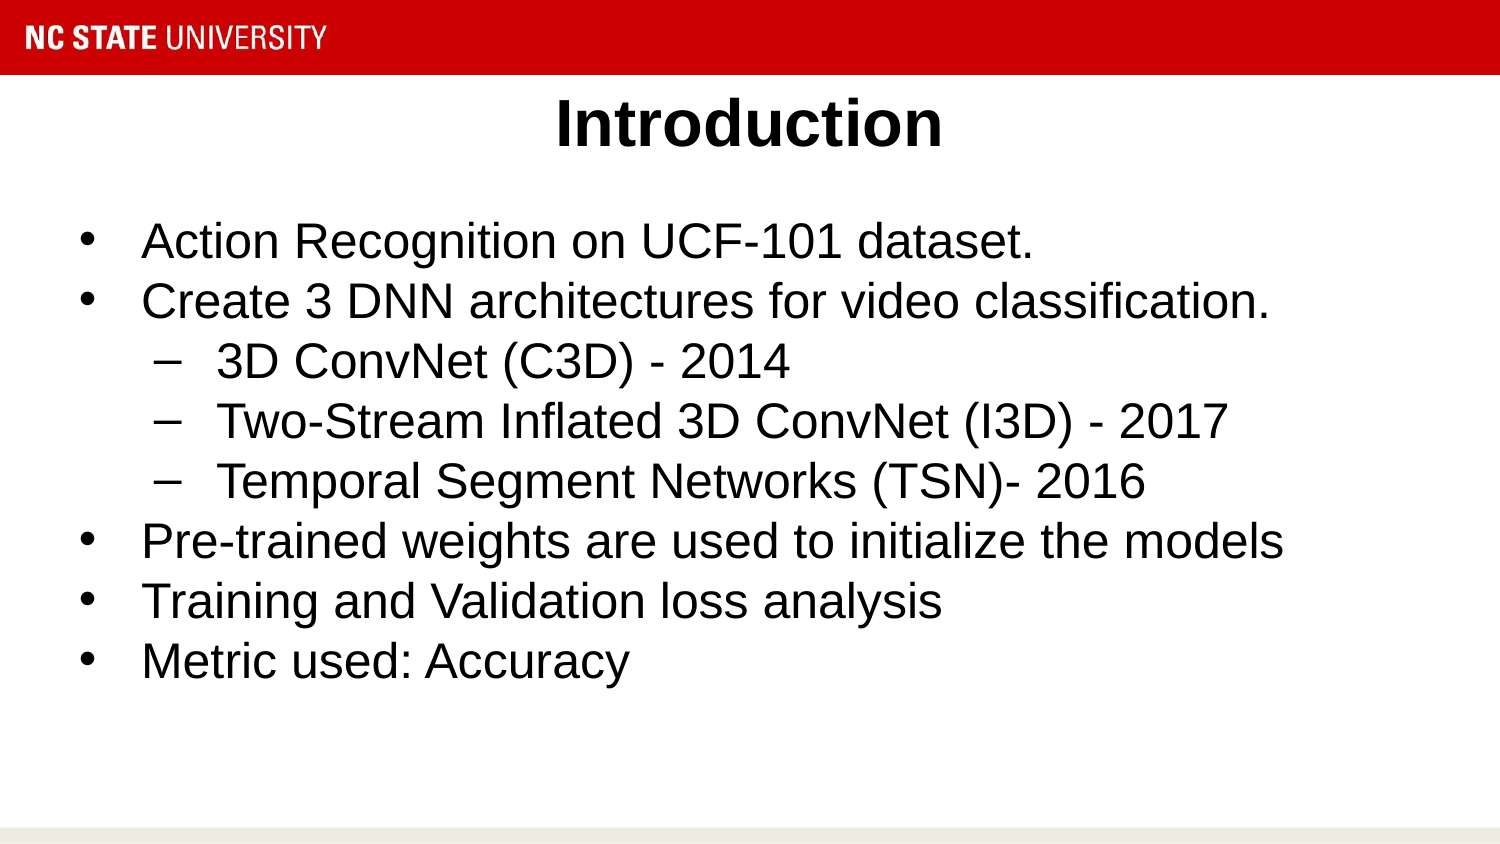

# Introduction
Action Recognition on UCF-101 dataset.
Create 3 DNN architectures for video classification.
3D ConvNet (C3D) - 2014
Two-Stream Inflated 3D ConvNet (I3D) - 2017
Temporal Segment Networks (TSN)- 2016
Pre-trained weights are used to initialize the models
Training and Validation loss analysis
Metric used: Accuracy